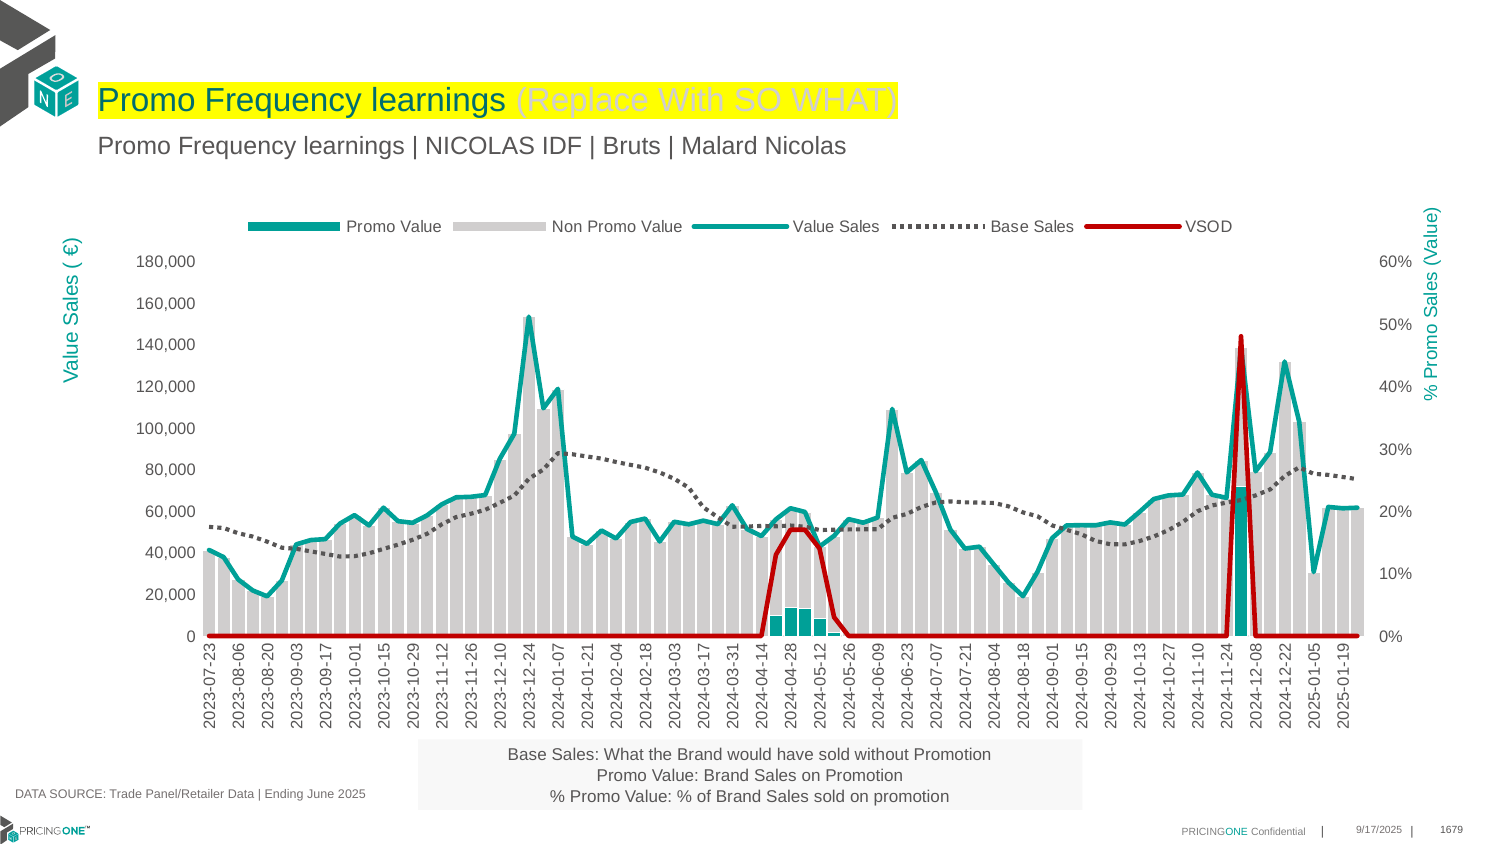

# Promo Frequency learnings (Replace With SO WHAT)
Promo Frequency learnings | NICOLAS IDF | Bruts | Malard Nicolas

### Chart

| Category | Promo Value | Non Promo Value | Value Sales | Base Sales | VSOD |
|---|---|---|---|---|---|
| 45130 | 0.0 | 41299.0 | 41299.0 | 52383.0 | 0.0 |
| 45137 | 0.0 | 37853.0 | 37853.0 | 51846.0 | 0.0 |
| 45144 | 0.0 | 27158.0 | 27158.0 | 49359.0 | 0.0 |
| 45151 | 0.0 | 21861.0 | 21861.0 | 47741.0 | 0.0 |
| 45158 | 0.0 | 19020.0 | 19020.0 | 45302.0 | 0.0 |
| 45165 | 0.0 | 26613.0 | 26613.0 | 42407.0 | 0.0 |
| 45172 | 0.0 | 43997.0 | 43997.0 | 41866.0 | 0.0 |
| 45179 | 0.0 | 46053.0 | 46053.0 | 40612.0 | 0.0 |
| 45186 | 0.0 | 46524.0 | 46524.0 | 39407.0 | 0.0 |
| 45193 | 0.0 | 53941.0 | 53941.0 | 38136.0 | 0.0 |
| 45200 | 0.0 | 58040.0 | 58040.0 | 38328.0 | 0.0 |
| 45207 | 0.0 | 53105.0 | 53105.0 | 39668.0 | 0.0 |
| 45214 | 0.0 | 61603.0 | 61603.0 | 41845.0 | 0.0 |
| 45221 | 0.0 | 55152.0 | 55152.0 | 43858.0 | 0.0 |
| 45228 | 0.0 | 54341.0 | 54341.0 | 46164.0 | 0.0 |
| 45235 | 0.0 | 57921.0 | 57921.0 | 49073.0 | 0.0 |
| 45242 | 0.0 | 63213.0 | 63213.0 | 53584.0 | 0.0 |
| 45249 | 0.0 | 66608.0 | 66608.0 | 57099.0 | 0.0 |
| 45256 | 0.0 | 66834.0 | 66834.0 | 58693.0 | 0.0 |
| 45263 | 0.0 | 67672.0 | 67672.0 | 60586.0 | 0.0 |
| 45270 | 0.0 | 85103.0 | 85103.0 | 63956.0 | 0.0 |
| 45277 | 0.0 | 97193.0 | 97193.0 | 67450.0 | 0.0 |
| 45284 | 0.0 | 153431.0 | 153431.0 | 75502.0 | 0.0 |
| 45291 | 0.0 | 109399.0 | 109399.0 | 80001.0 | 0.0 |
| 45298 | 0.0 | 118770.0 | 118770.0 | 87828.0 | 0.0 |
| 45305 | 0.0 | 47732.0 | 47732.0 | 87330.0 | 0.0 |
| 45312 | 0.0 | 44254.0 | 44254.0 | 86235.0 | 0.0 |
| 45319 | 0.0 | 50667.0 | 50667.0 | 85229.0 | 0.0 |
| 45326 | 0.0 | 46823.0 | 46823.0 | 83606.0 | 0.0 |
| 45333 | 0.0 | 54752.0 | 54752.0 | 82215.0 | 0.0 |
| 45340 | 0.0 | 56405.0 | 56405.0 | 80887.0 | 0.0 |
| 45347 | 0.0 | 45389.0 | 45389.0 | 78538.0 | 0.0 |
| 45354 | 0.0 | 54853.0 | 54853.0 | 75530.0 | 0.0 |
| 45361 | 0.0 | 53642.0 | 53642.0 | 71252.0 | 0.0 |
| 45368 | 0.0 | 55398.0 | 55398.0 | 61828.0 | 0.0 |
| 45375 | 0.0 | 53727.0 | 53727.0 | 57047.0 | 0.0 |
| 45382 | 0.0 | 62774.0 | 62774.0 | 52463.0 | 0.0 |
| 45389 | 0.0 | 51418.0 | 51418.0 | 52551.0 | 0.0 |
| 45396 | 0.0 | 47979.0 | 47979.0 | 52845.0 | 0.0 |
| 45403 | 10003.0 | 46018.0 | 56021.0 | 52678.0 | 0.13 |
| 45410 | 13693.0 | 47657.0 | 61350.0 | 53049.0 | 0.17 |
| 45417 | 13331.0 | 46241.0 | 59572.0 | 52476.0 | 0.17 |
| 45424 | 8467.0 | 34458.0 | 42925.0 | 50889.0 | 0.14 |
| 45431 | 1849.0 | 46270.0 | 48119.0 | 51031.0 | 0.03 |
| 45438 | 0.0 | 56138.0 | 56138.0 | 51181.0 | 0.0 |
| 45445 | 0.0 | 54392.0 | 54392.0 | 51233.0 | 0.0 |
| 45452 | 0.0 | 56895.0 | 56895.0 | 51291.0 | 0.0 |
| 45459 | 0.0 | 109116.0 | 109116.0 | 56759.0 | 0.0 |
| 45466 | 0.0 | 78606.0 | 78606.0 | 58583.0 | 0.0 |
| 45473 | 0.0 | 84537.0 | 84537.0 | 61951.0 | 0.0 |
| 45480 | 0.0 | 69049.0 | 69049.0 | 64134.0 | 0.0 |
| 45487 | 0.0 | 51134.0 | 51134.0 | 64611.0 | 0.0 |
| 45494 | 0.0 | 41972.0 | 41972.0 | 64204.0 | 0.0 |
| 45501 | 0.0 | 42894.0 | 42894.0 | 64075.0 | 0.0 |
| 45508 | 0.0 | 34228.0 | 34228.0 | 63890.0 | 0.0 |
| 45515 | 0.0 | 25670.0 | 25670.0 | 62272.0 | 0.0 |
| 45522 | 0.0 | 19099.0 | 19099.0 | 59335.0 | 0.0 |
| 45529 | 0.0 | 30833.0 | 30833.0 | 57502.0 | 0.0 |
| 45536 | 0.0 | 47000.0 | 47000.0 | 53100.0 | 0.0 |
| 45543 | 0.0 | 53107.0 | 53107.0 | 50987.0 | 0.0 |
| 45550 | 0.0 | 53223.0 | 53223.0 | 48878.0 | 0.0 |
| 45557 | 0.0 | 53145.0 | 53145.0 | 45629.0 | 0.0 |
| 45564 | 0.0 | 54548.0 | 54548.0 | 44044.0 | 0.0 |
| 45571 | 0.0 | 53522.0 | 53522.0 | 43994.0 | 0.0 |
| 45578 | 0.0 | 59498.0 | 59498.0 | 45558.0 | 0.0 |
| 45585 | 0.0 | 65787.0 | 65787.0 | 47794.0 | 0.0 |
| 45592 | 0.0 | 67512.0 | 67512.0 | 50810.0 | 0.0 |
| 45599 | 0.0 | 67932.0 | 67932.0 | 54761.0 | 0.0 |
| 45606 | 0.0 | 78562.0 | 78562.0 | 59897.0 | 0.0 |
| 45613 | 0.0 | 67843.0 | 67843.0 | 62700.0 | 0.0 |
| 45620 | 0.0 | 66365.0 | 66365.0 | 64041.0 | 0.0 |
| 45627 | 71751.0 | 66813.0 | 138564.0 | 65289.0 | 0.48 |
| 45634 | 0.0 | 79130.0 | 79130.0 | 67525.0 | 0.0 |
| 45641 | 0.0 | 88445.0 | 88445.0 | 70386.0 | 0.0 |
| 45648 | 0.0 | 131862.0 | 131862.0 | 76842.0 | 0.0 |
| 45655 | 0.0 | 102948.0 | 102948.0 | 81026.0 | 0.0 |
| 45662 | 0.0 | 30723.0 | 30723.0 | 77939.0 | 0.0 |
| 45669 | 0.0 | 61983.0 | 61983.0 | 77405.0 | 0.0 |
| 45676 | 0.0 | 61319.0 | 61319.0 | 76409.0 | 0.0 |
| 45683 | 0.0 | 61625.0 | 61625.0 | 75334.0 | 0.0 |
% Promo Sales (Value)
Value Sales ( €)
Base Sales: What the Brand would have sold without Promotion
Promo Value: Brand Sales on Promotion
% Promo Value: % of Brand Sales sold on promotion
DATA SOURCE: Trade Panel/Retailer Data | Ending June 2025

9/17/2025
1679